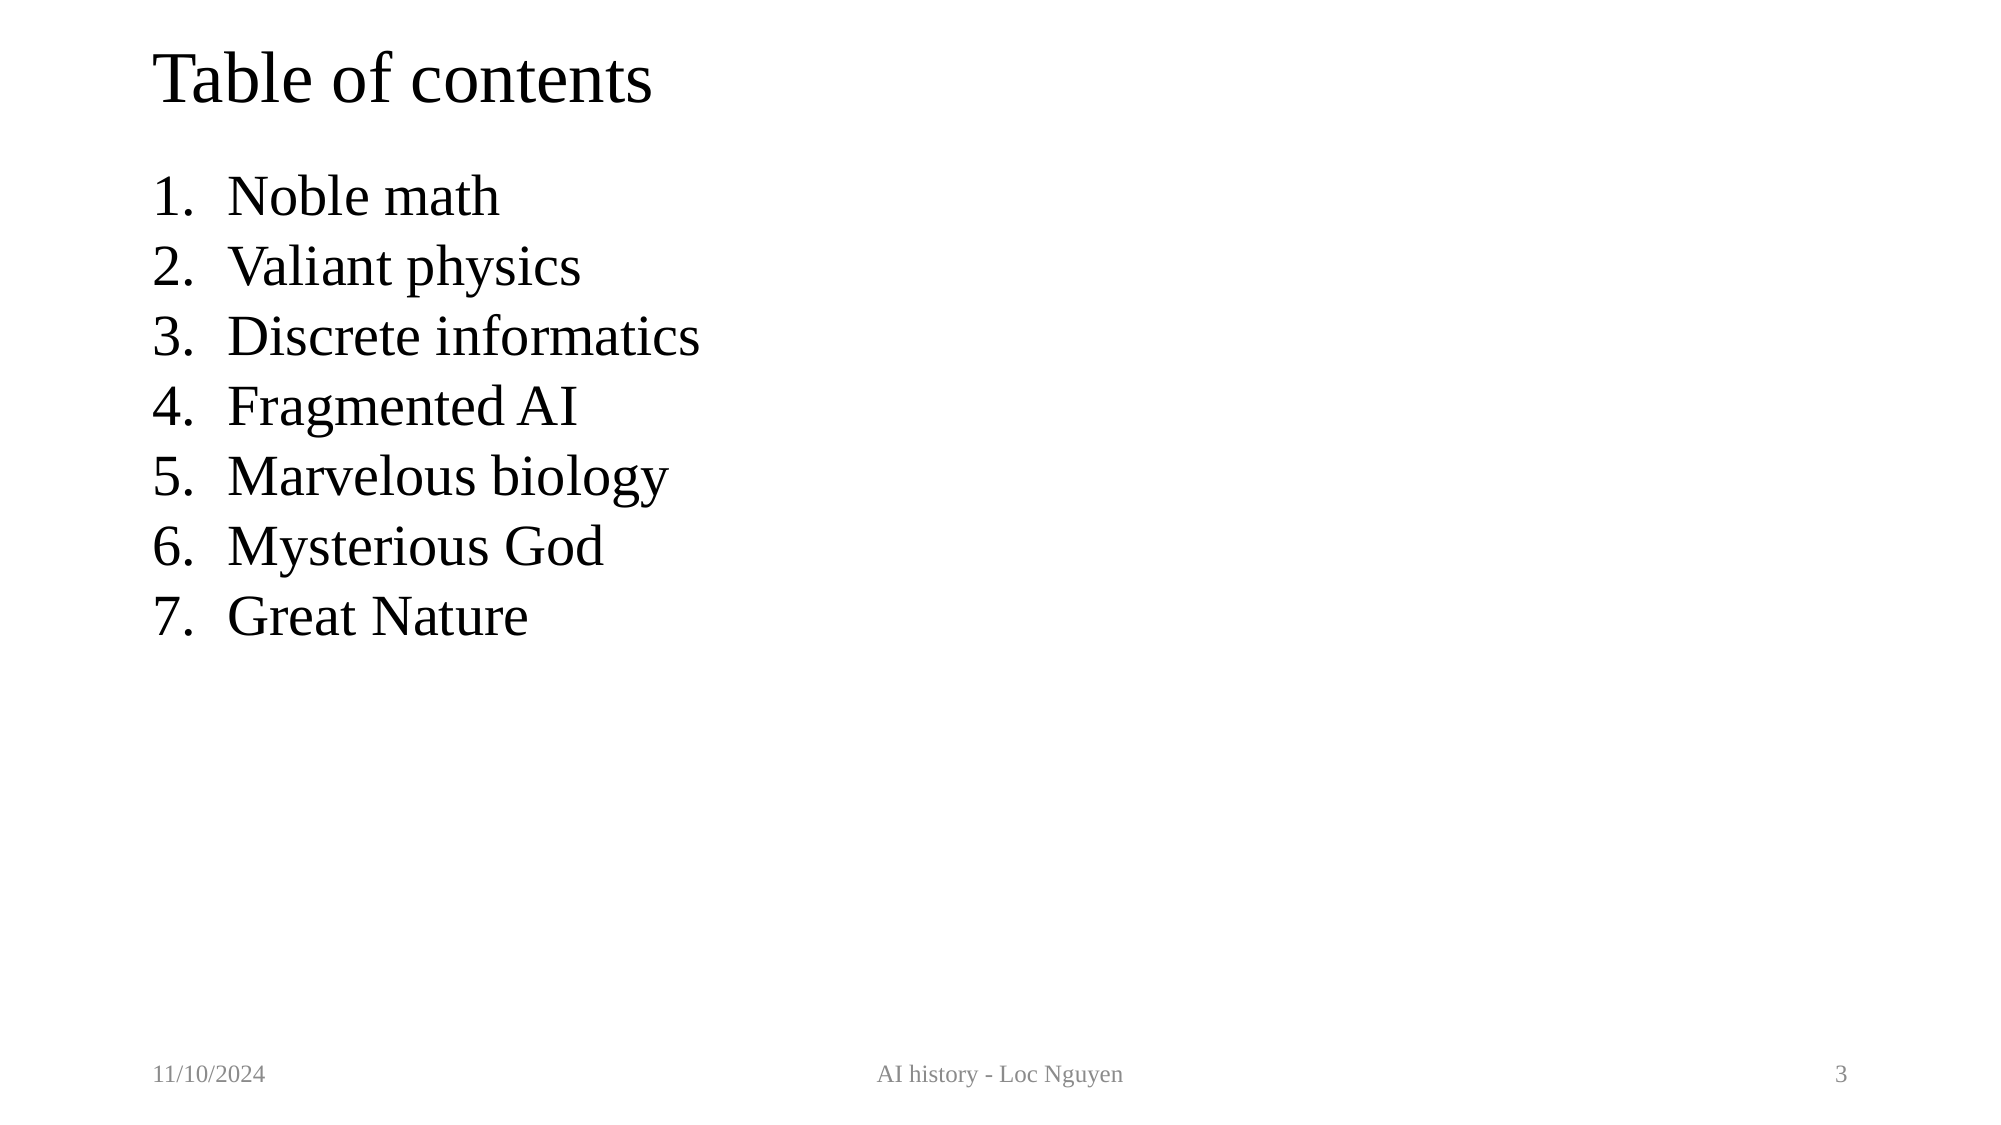

# Table of contents
Noble math
Valiant physics
Discrete informatics
Fragmented AI
Marvelous biology
Mysterious God
Great Nature

11/10/2024
AI history - Loc Nguyen
3